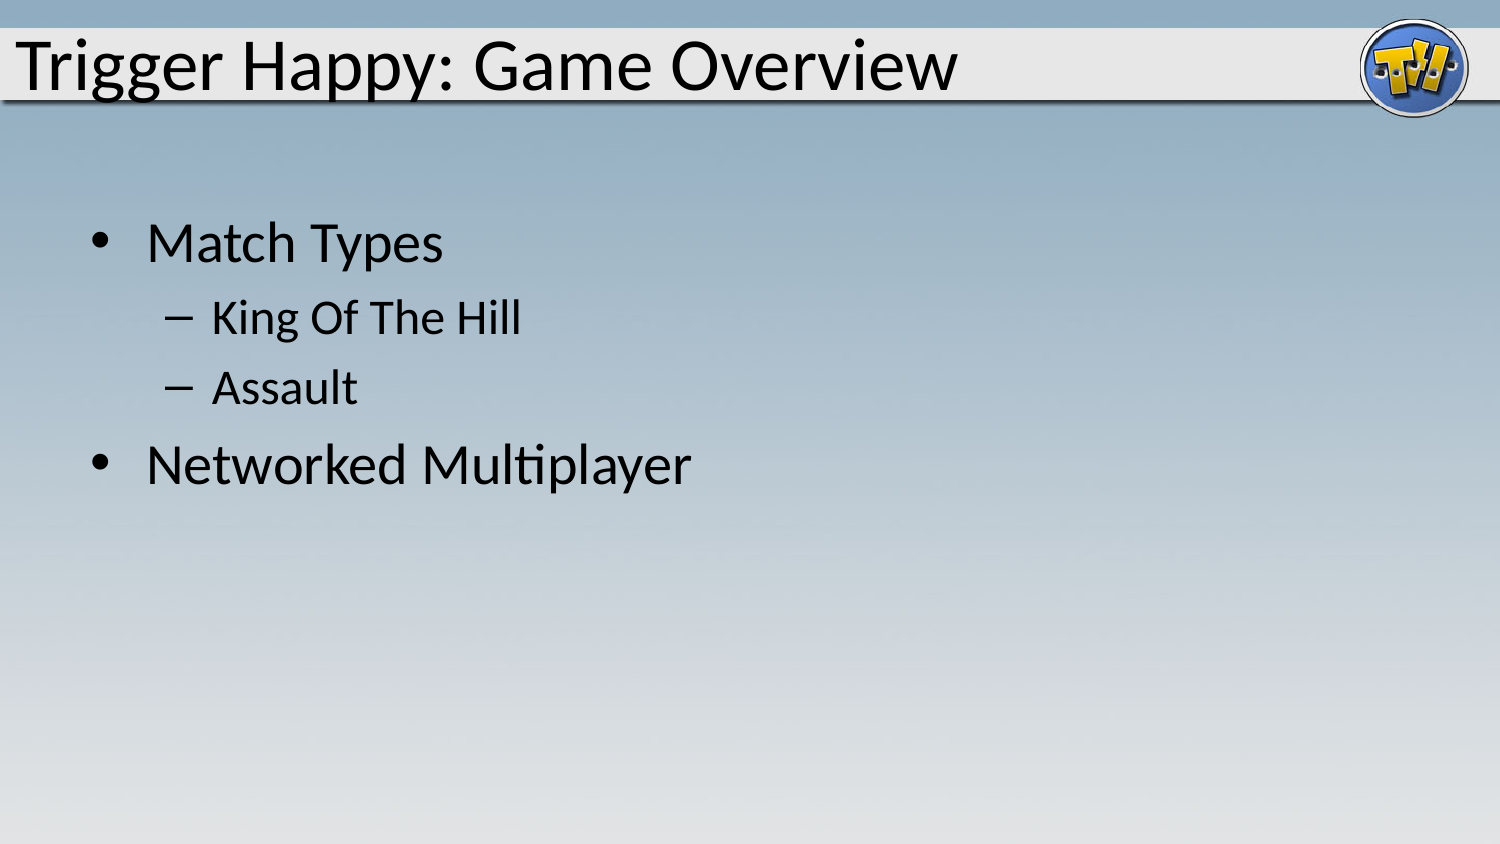

Trigger Happy: Game Overview
Match Types
King Of The Hill
Assault
Networked Multiplayer